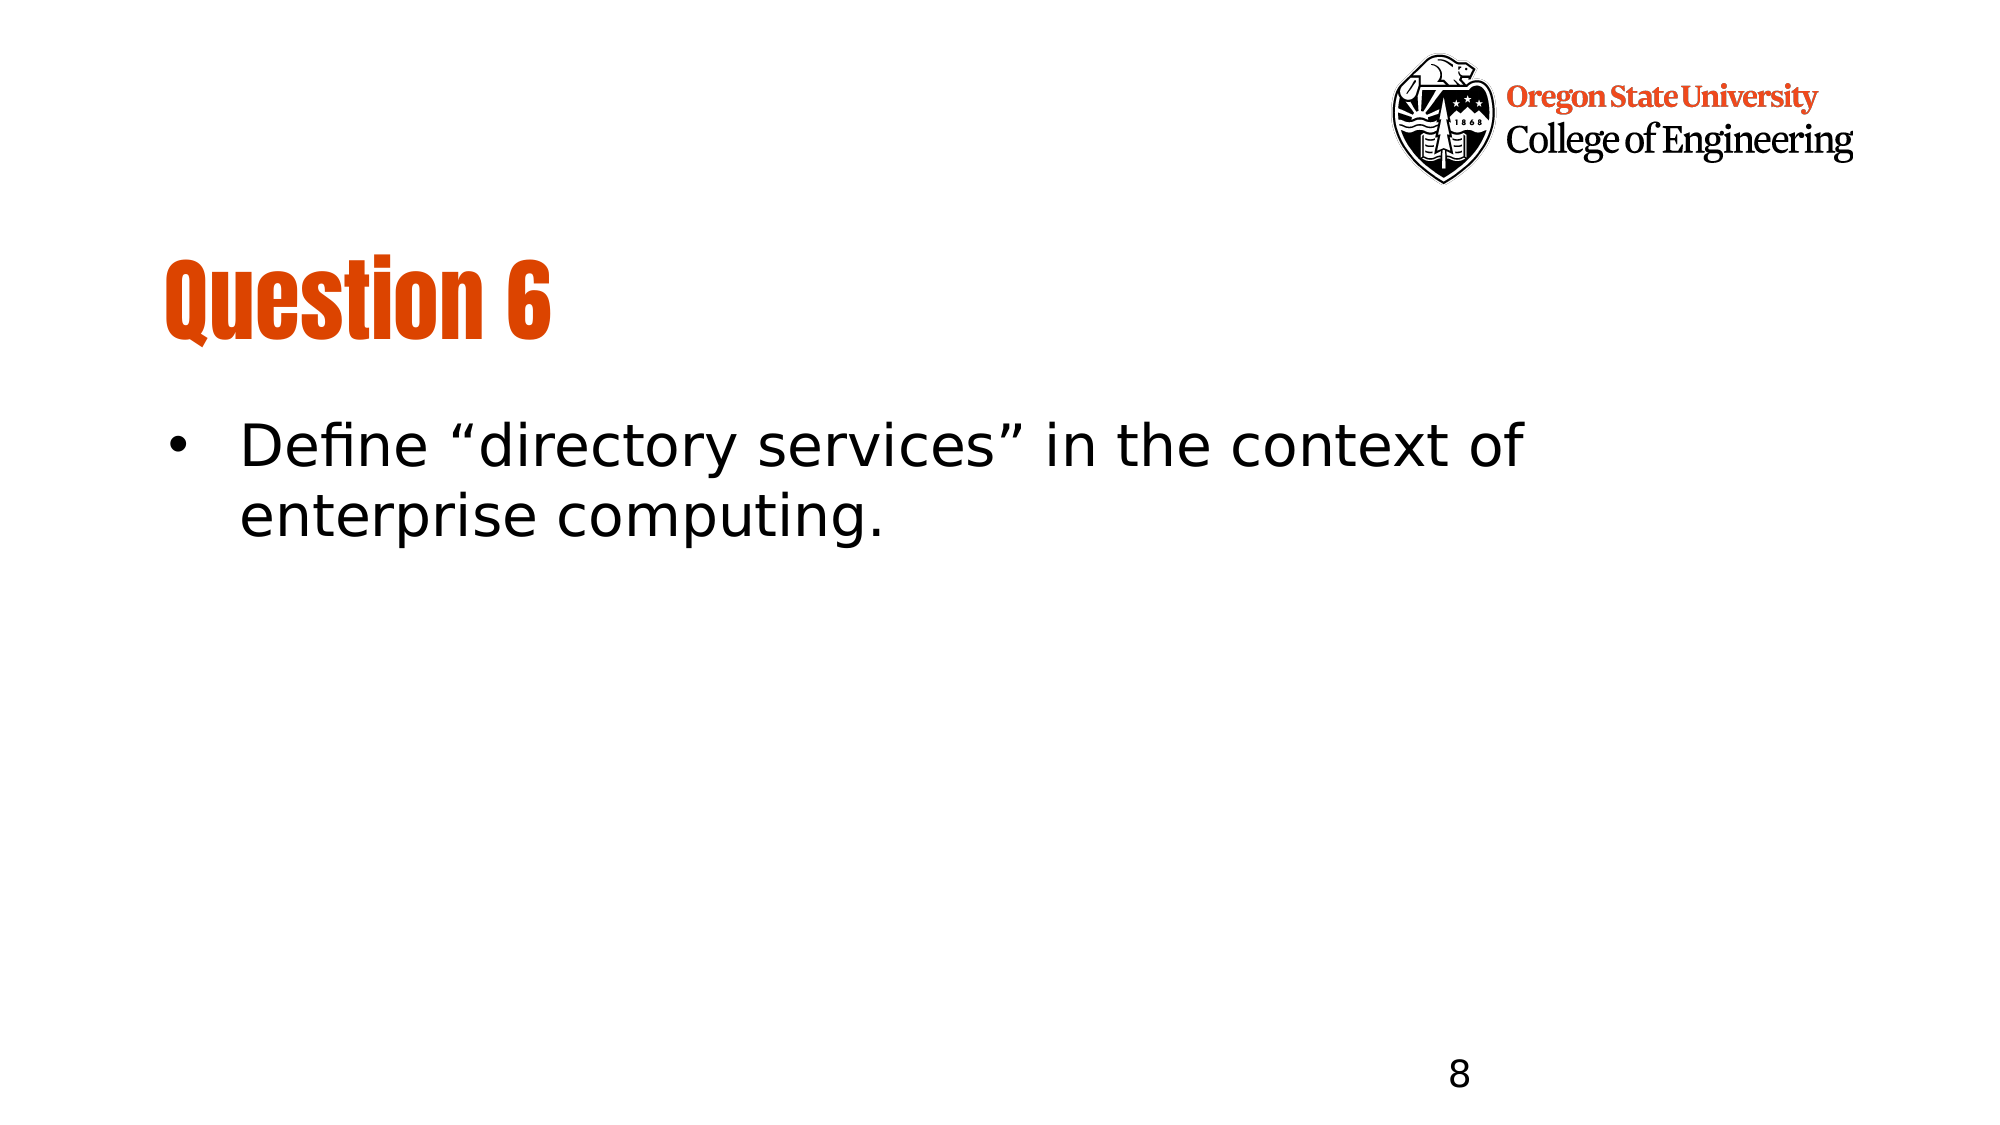

# Question 6
Define “directory services” in the context of enterprise computing.
8